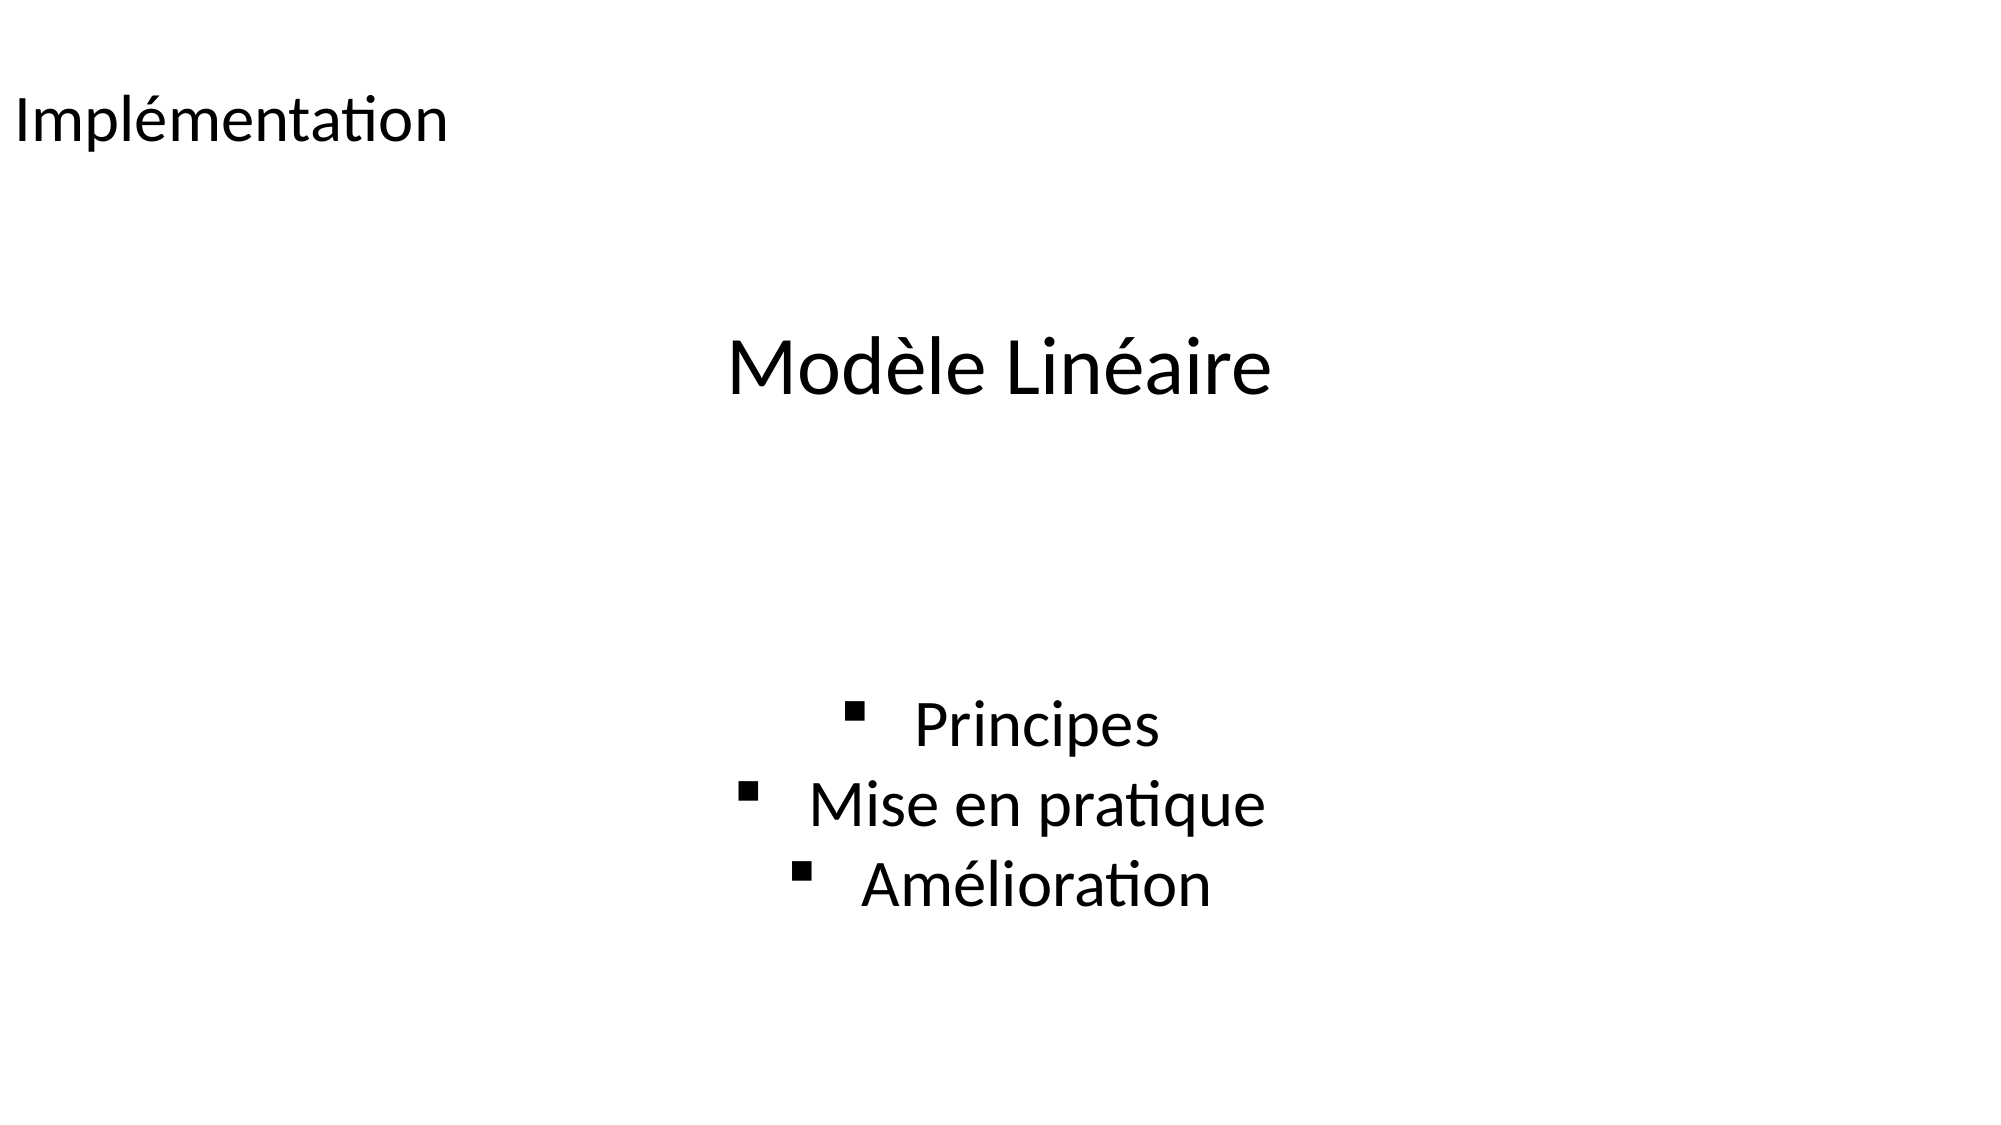

Implémentation
Modèle Linéaire
Principes
Mise en pratique
Amélioration